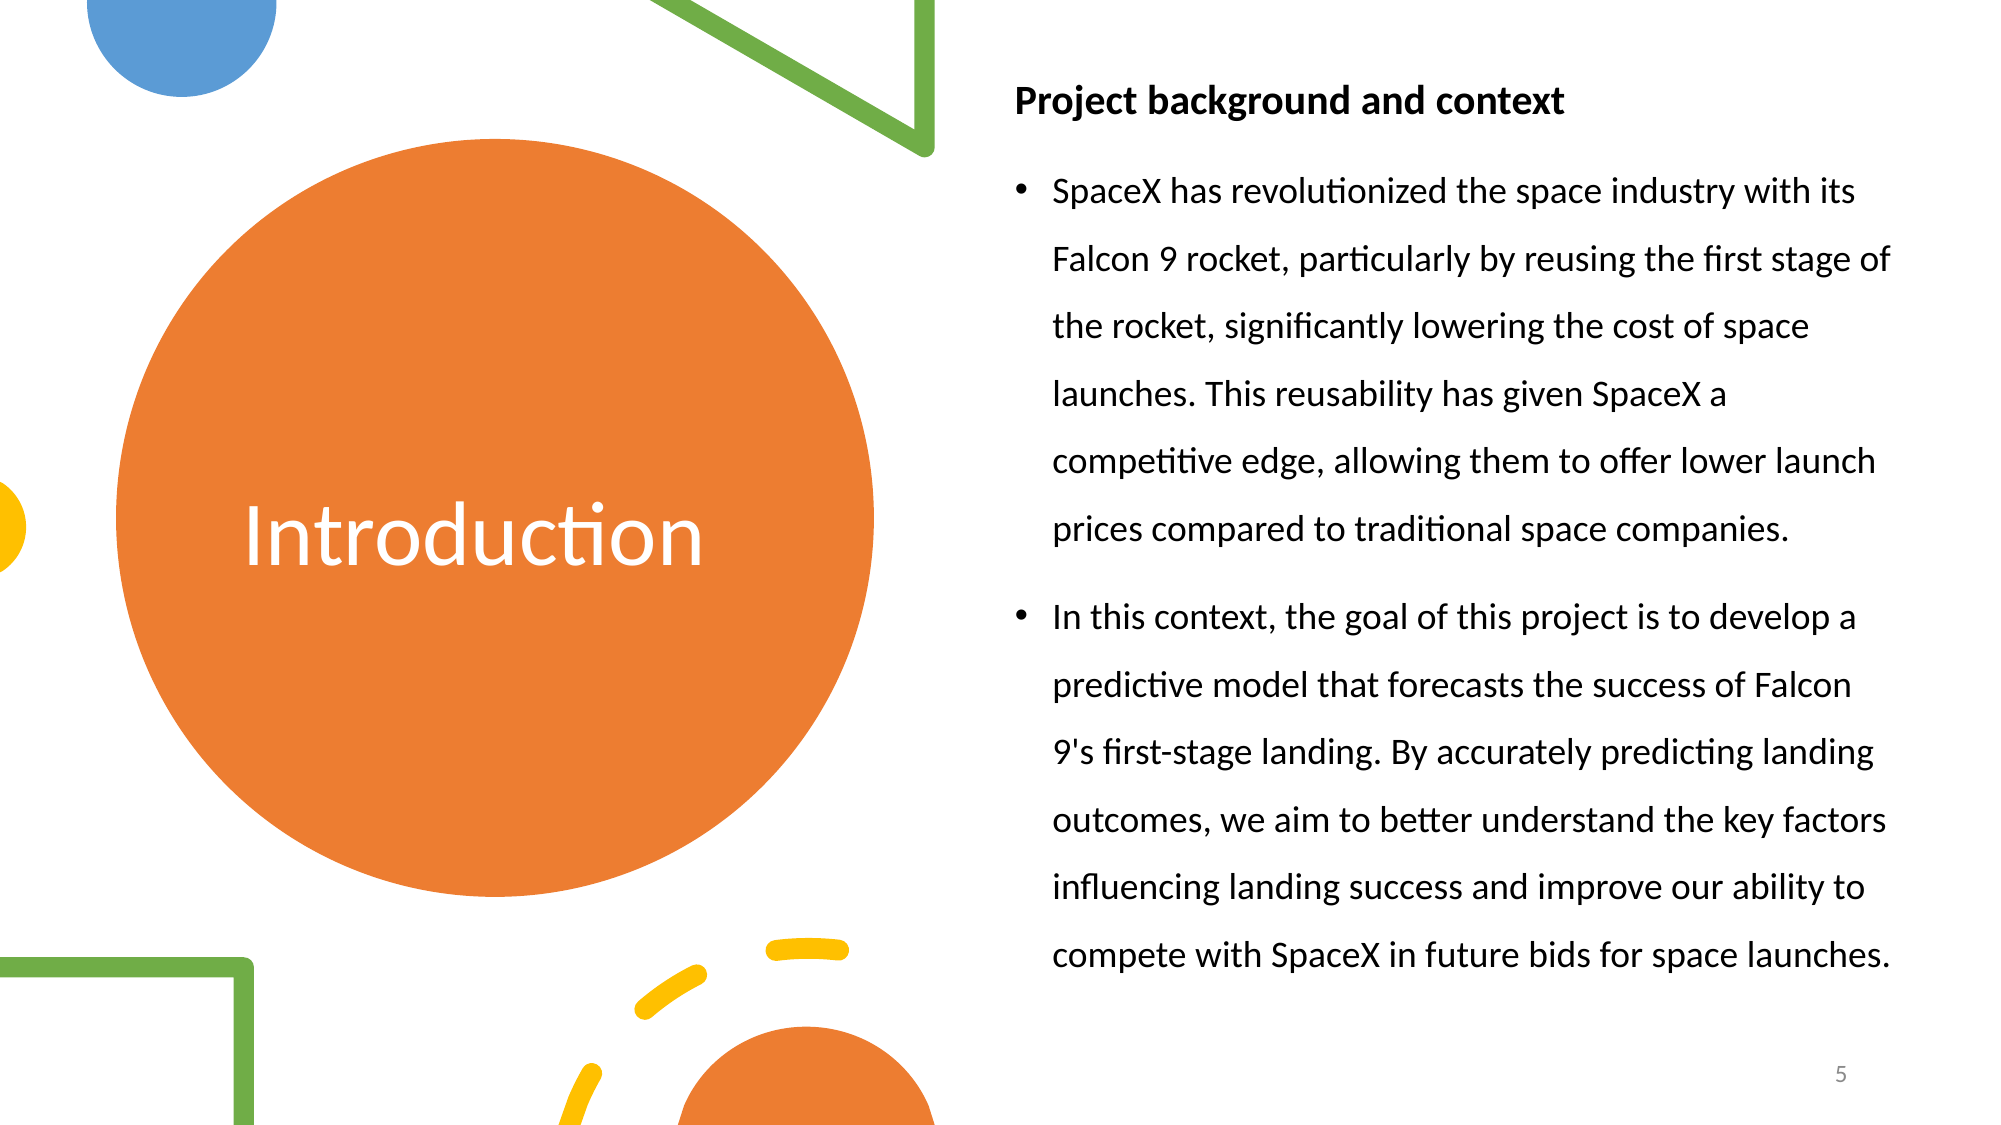

Project background and context
SpaceX has revolutionized the space industry with its Falcon 9 rocket, particularly by reusing the first stage of the rocket, significantly lowering the cost of space launches. This reusability has given SpaceX a competitive edge, allowing them to offer lower launch prices compared to traditional space companies.
In this context, the goal of this project is to develop a predictive model that forecasts the success of Falcon 9's first-stage landing. By accurately predicting landing outcomes, we aim to better understand the key factors influencing landing success and improve our ability to compete with SpaceX in future bids for space launches.

Introduction

5